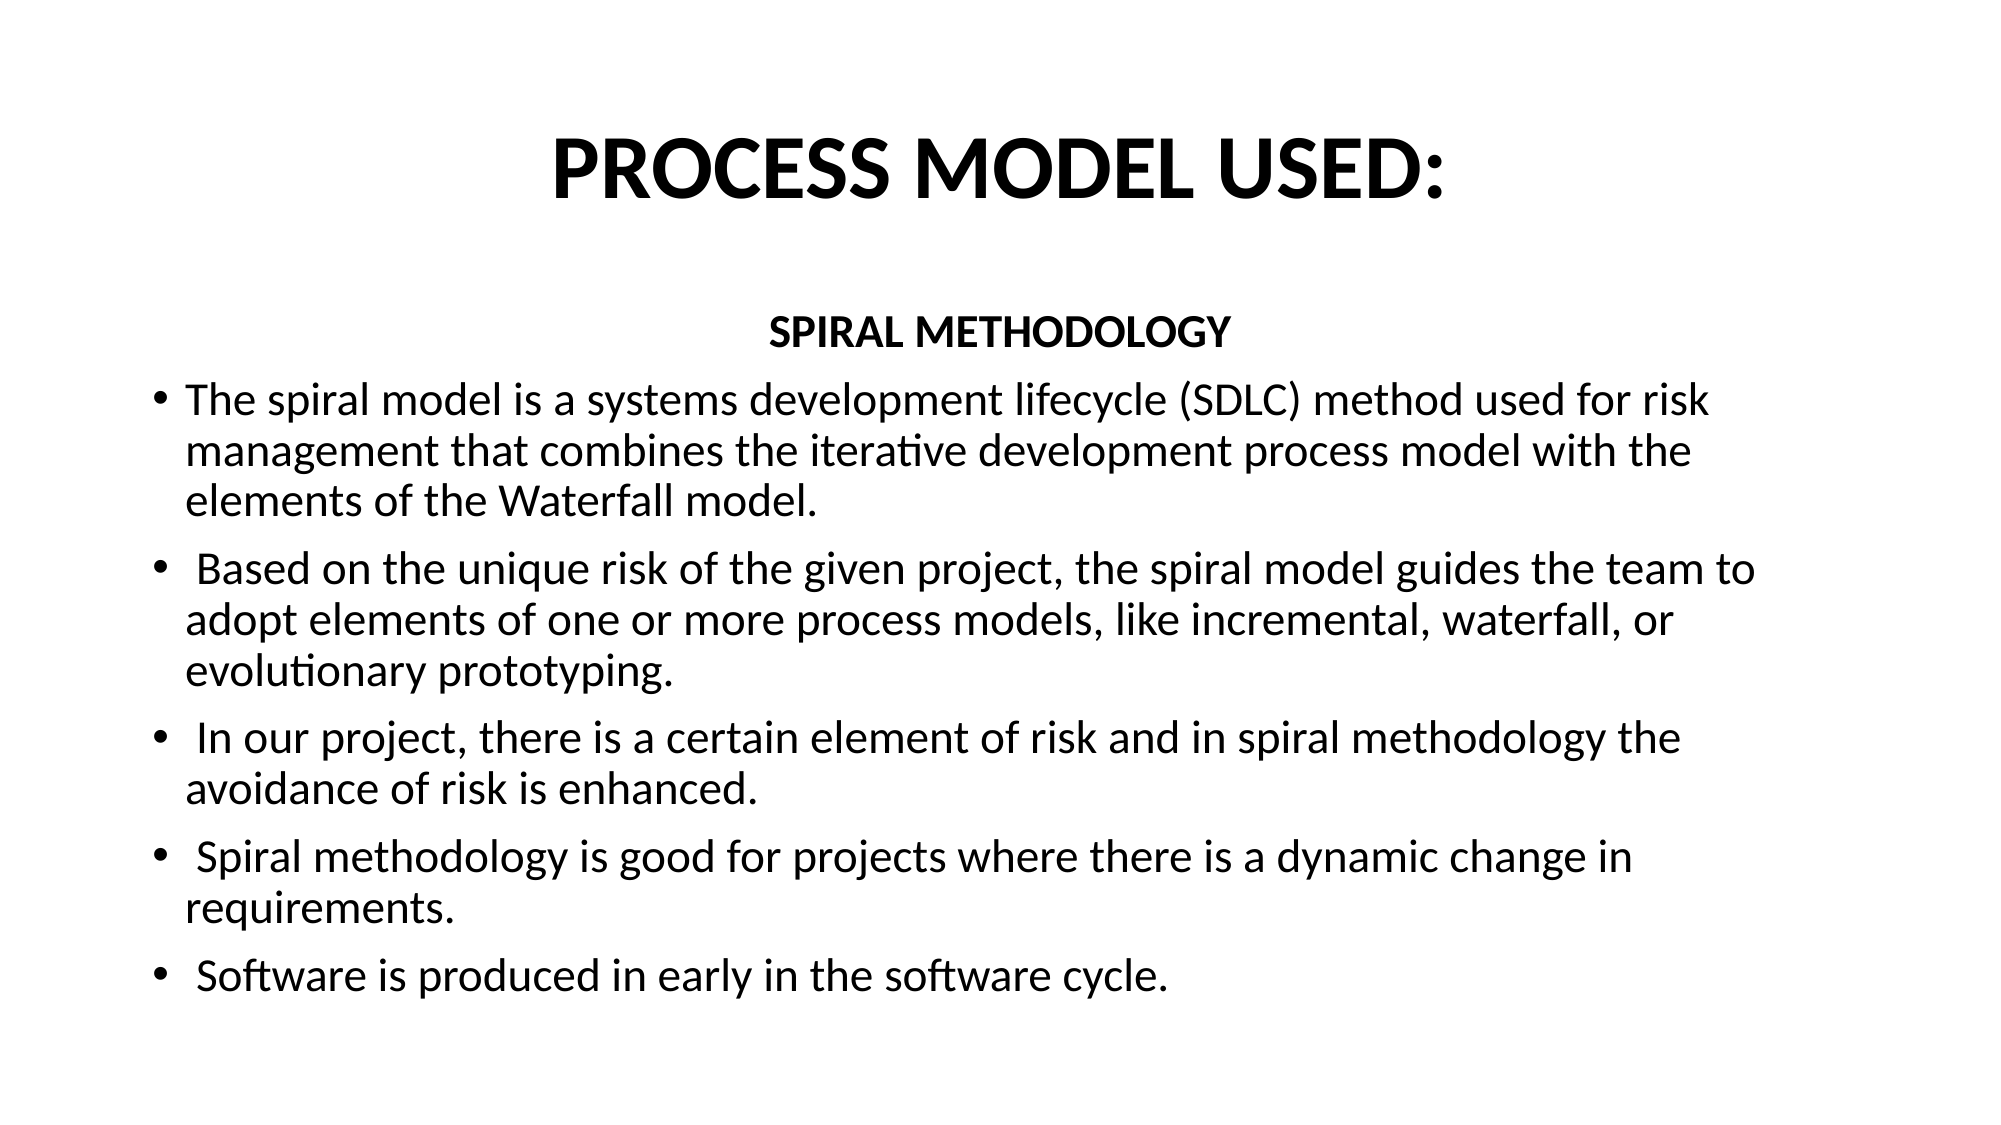

# PROCESS MODEL USED:
SPIRAL METHODOLOGY
The spiral model is a systems development lifecycle (SDLC) method used for risk management that combines the iterative development process model with the elements of the Waterfall model.
 Based on the unique risk of the given project, the spiral model guides the team to adopt elements of one or more process models, like incremental, waterfall, or evolutionary prototyping.
 In our project, there is a certain element of risk and in spiral methodology the avoidance of risk is enhanced.
 Spiral methodology is good for projects where there is a dynamic change in requirements.
 Software is produced in early in the software cycle.